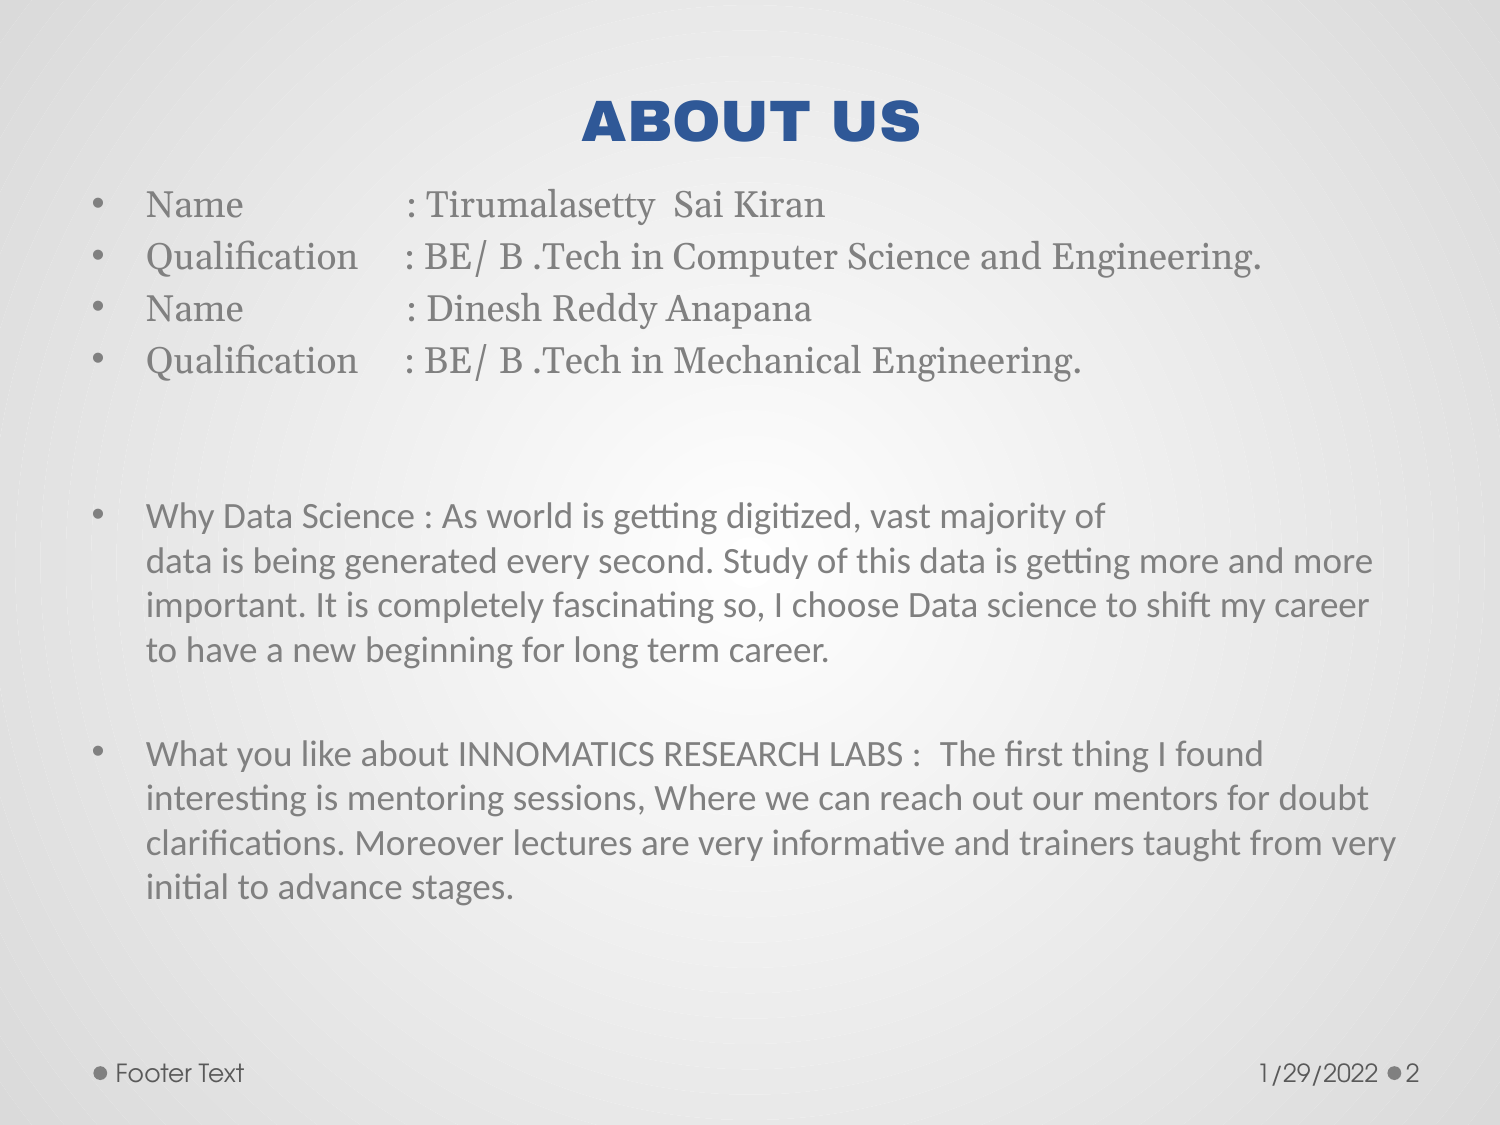

# ABOUT US
Name                  : Tirumalasetty  Sai Kiran
Qualification     : BE/ B .Tech in Computer Science and Engineering.
Name                  : Dinesh Reddy Anapana
Qualification     : BE/ B .Tech in Mechanical Engineering.

Why Data Science : As world is getting digitized, vast majority of data is being generated every second. Study of this data is getting more and more important. It is completely fascinating so, I choose Data science to shift my career to have a new beginning for long term career.

What you like about INNOMATICS RESEARCH LABS :  The first thing I found interesting is mentoring sessions, Where we can reach out our mentors for doubt clarifications. Moreover lectures are very informative and trainers taught from very initial to advance stages.

Footer Text
1/29/2022
2